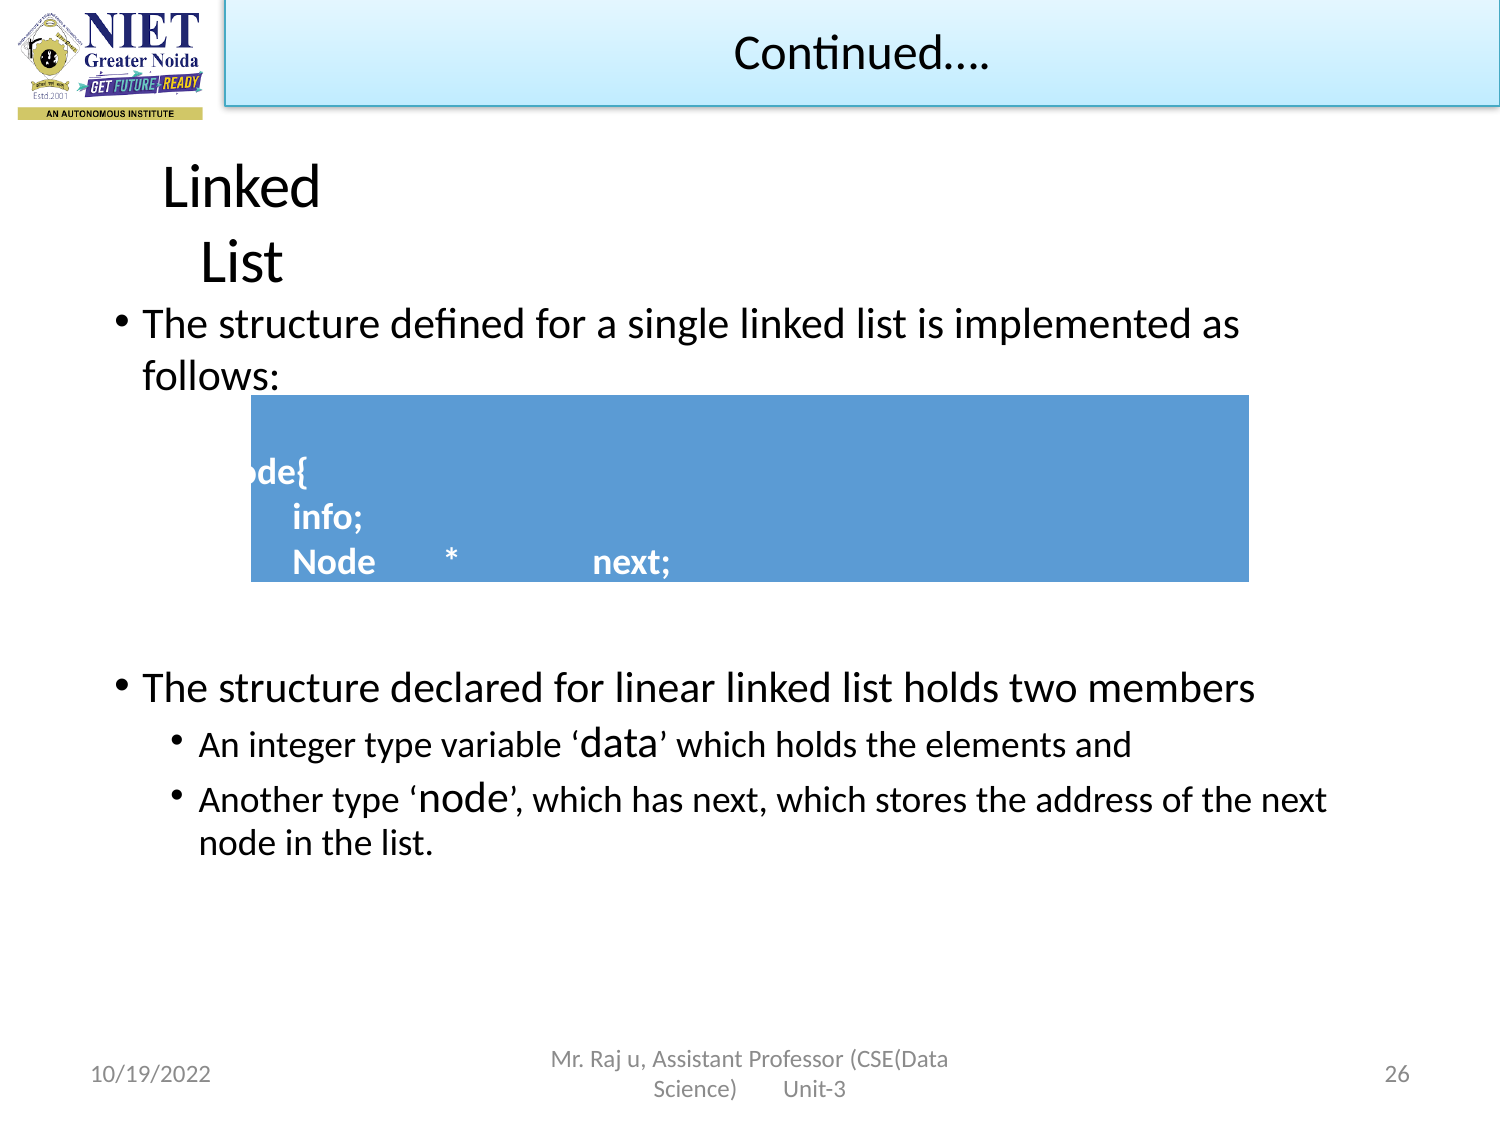

Continued….
# Linked List
The structure defined for a single linked list is implemented as follows:

struct Node{
int	info;
struct	Node	*	next;
}
The structure declared for linear linked list holds two members
An integer type variable ‘data’ which holds the elements and
Another type ‘node’, which has next, which stores the address of the next  node in the list.

10/19/2022
Mr. Raj u, Assistant Professor (CSE(Data Science)        Unit-3
26